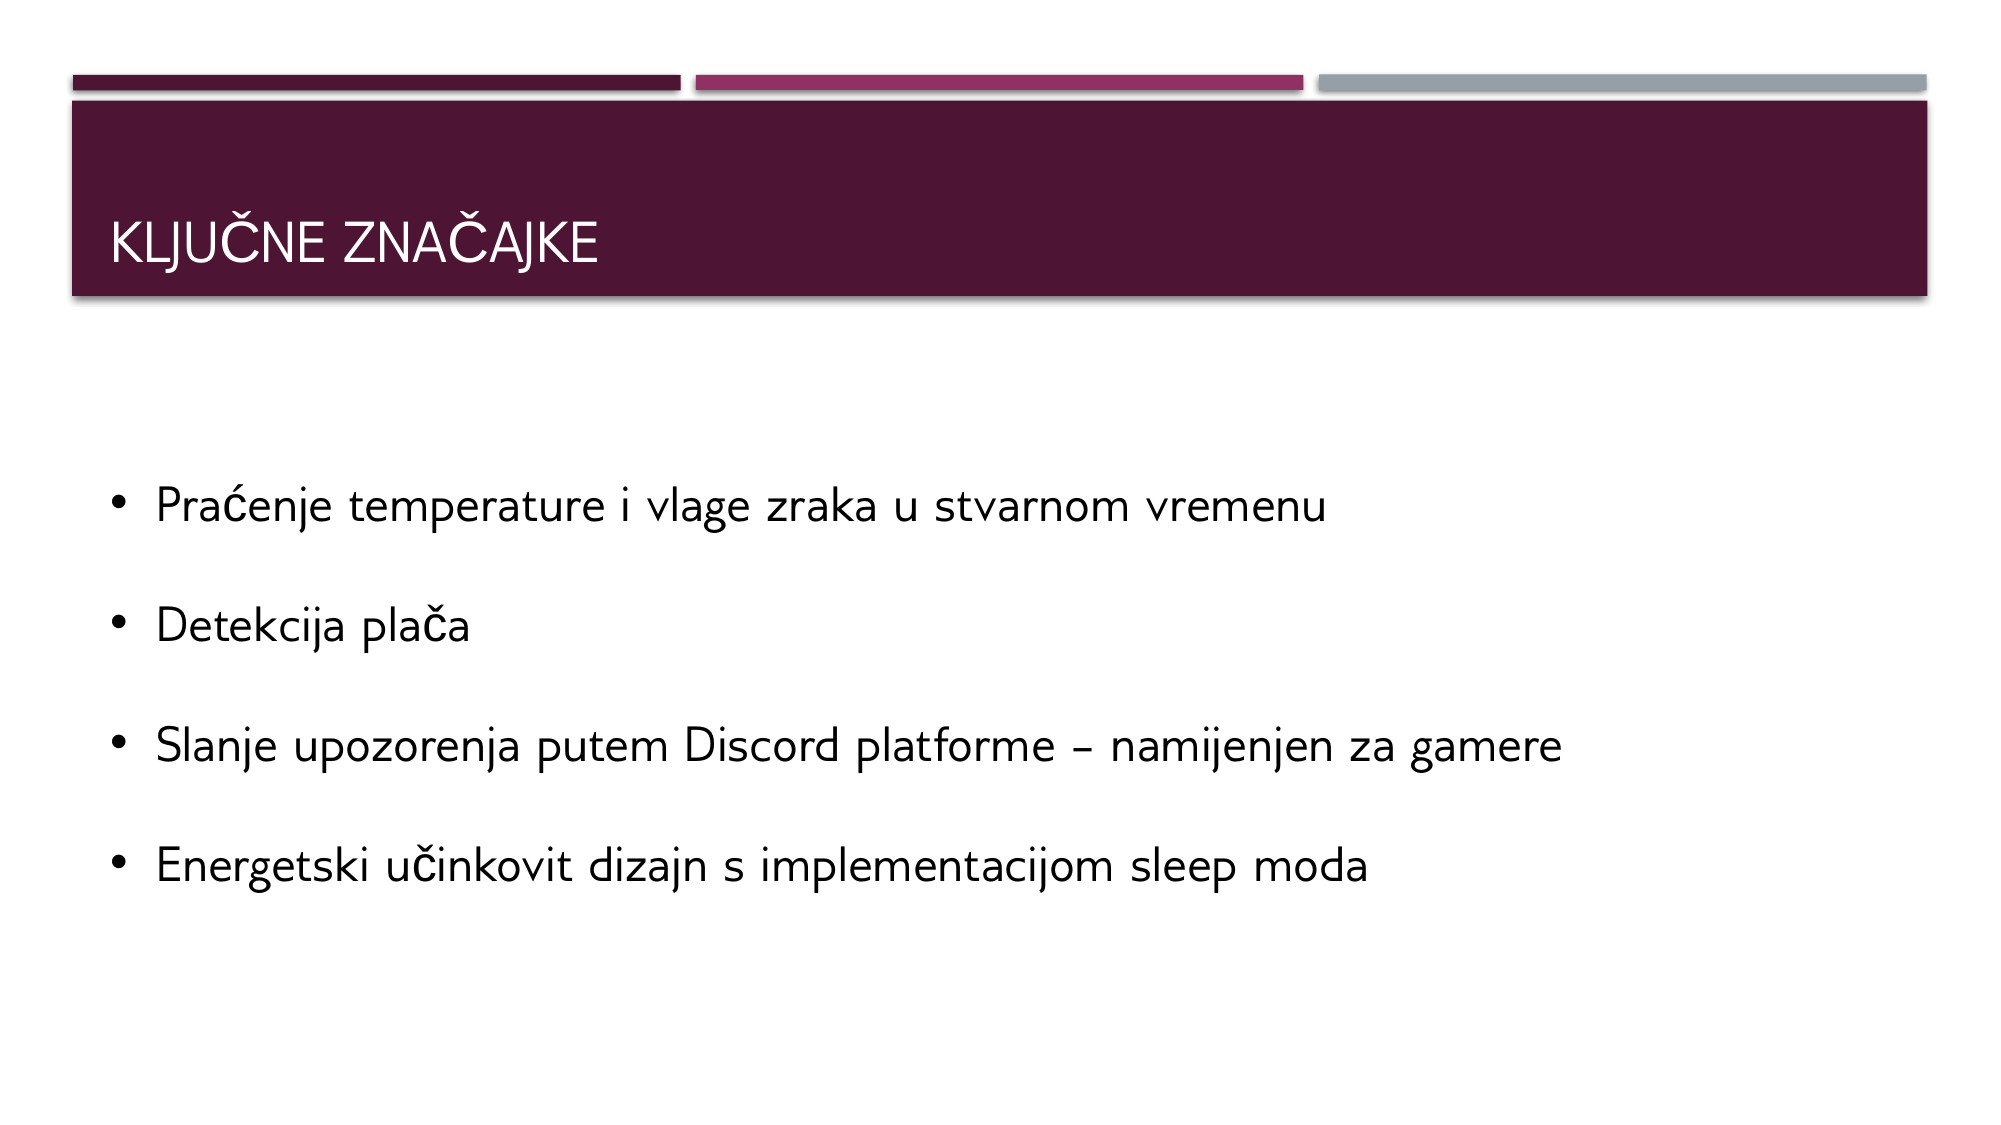

# KLJUČNE ZNAČAJKE
Praćenje temperature i vlage zraka u stvarnom vremenu
Detekcija plača
Slanje upozorenja putem Discord platforme – namijenjen za gamere
Energetski učinkovit dizajn s implementacijom sleep moda